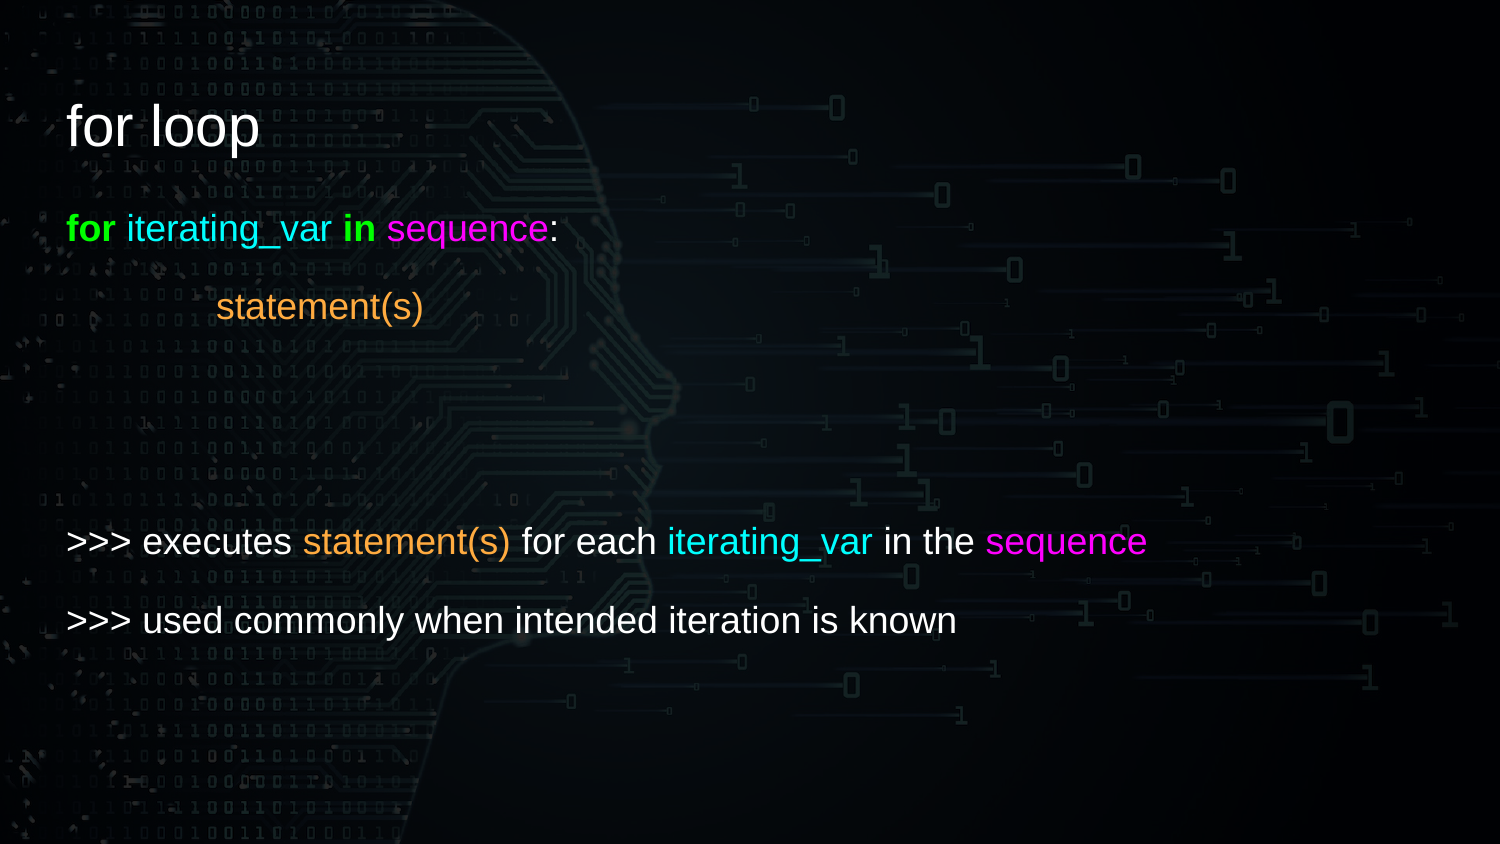

# for loop
for iterating_var in sequence:
	statement(s)

>>> executes statement(s) for each iterating_var in the sequence
>>> used commonly when intended iteration is known